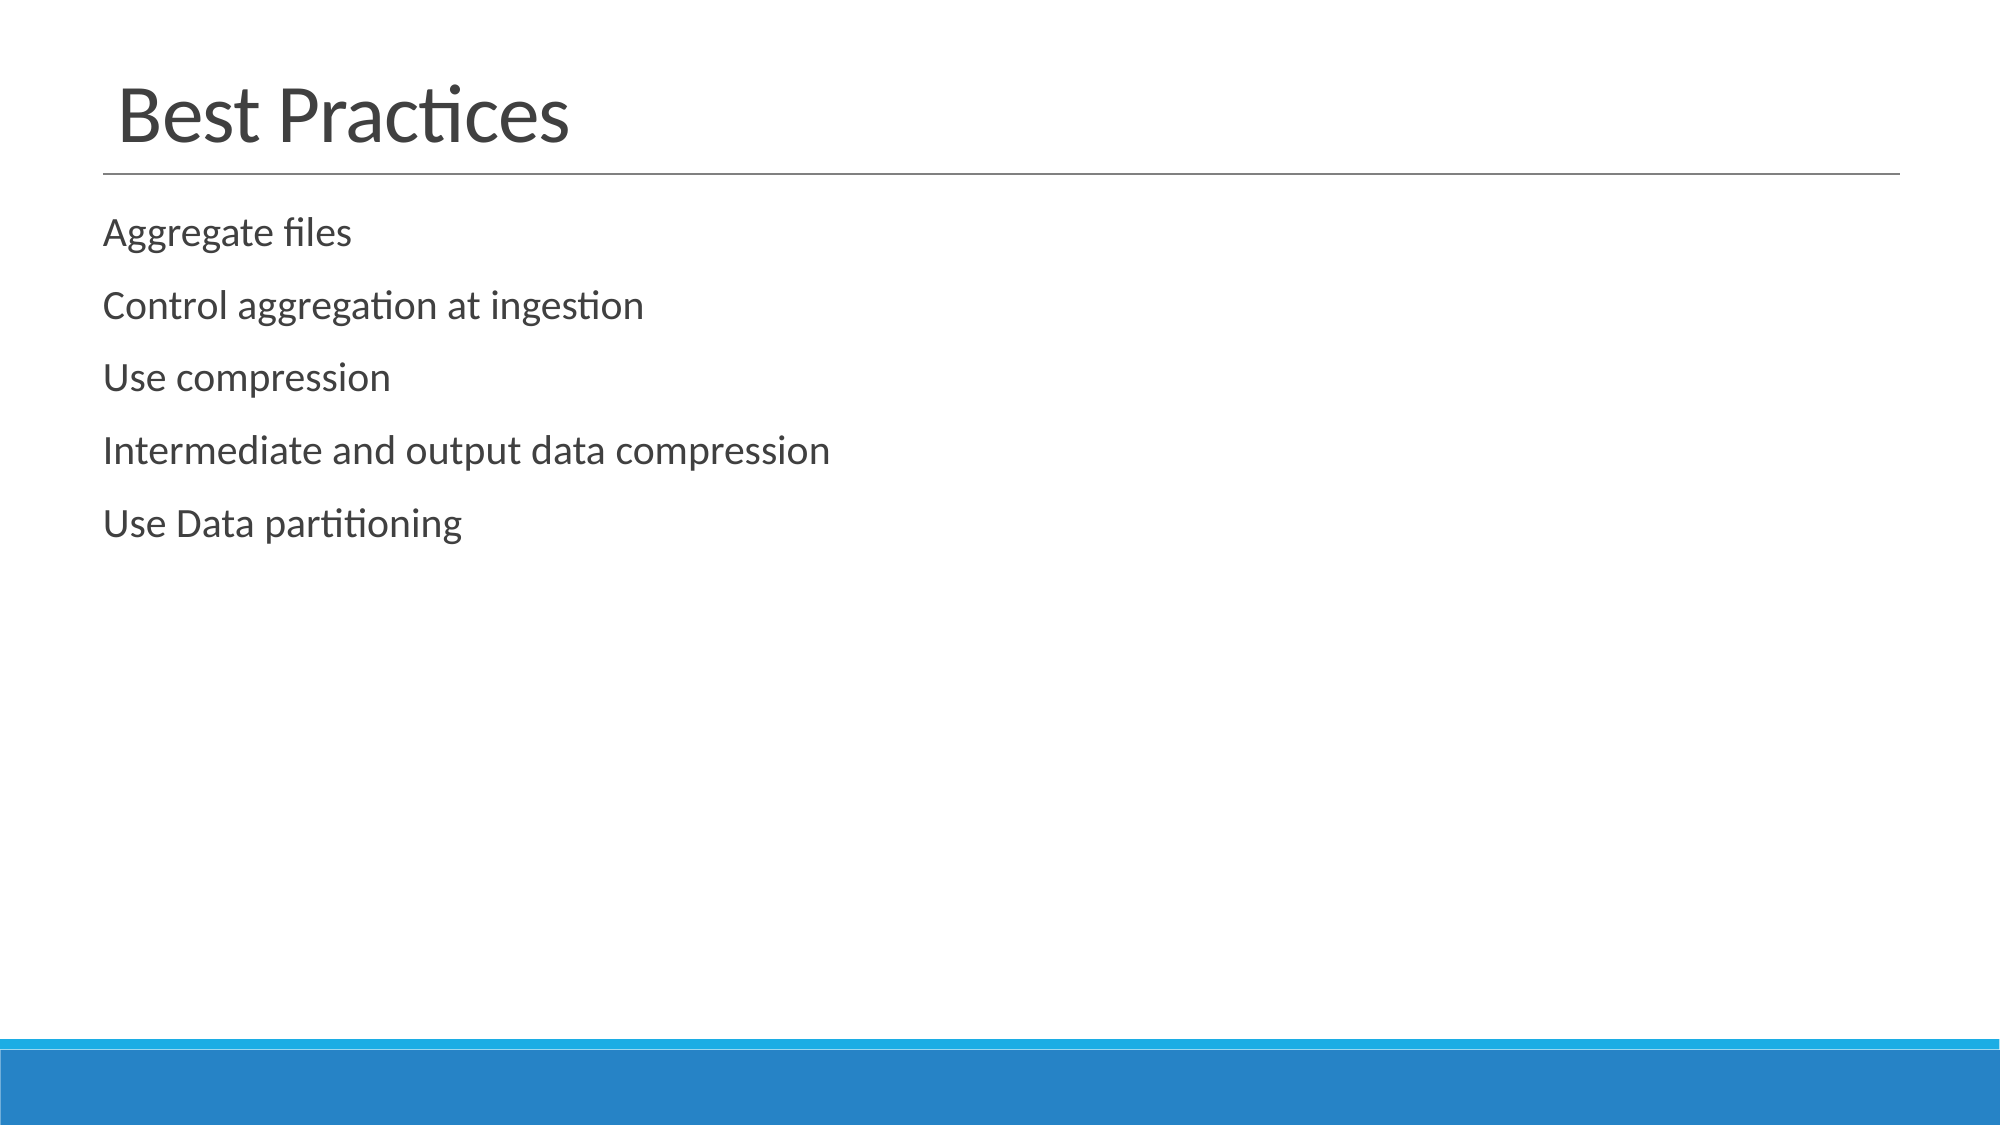

# Best Practices
Aggregate files
Control aggregation at ingestion
Use compression
Intermediate and output data compression
Use Data partitioning